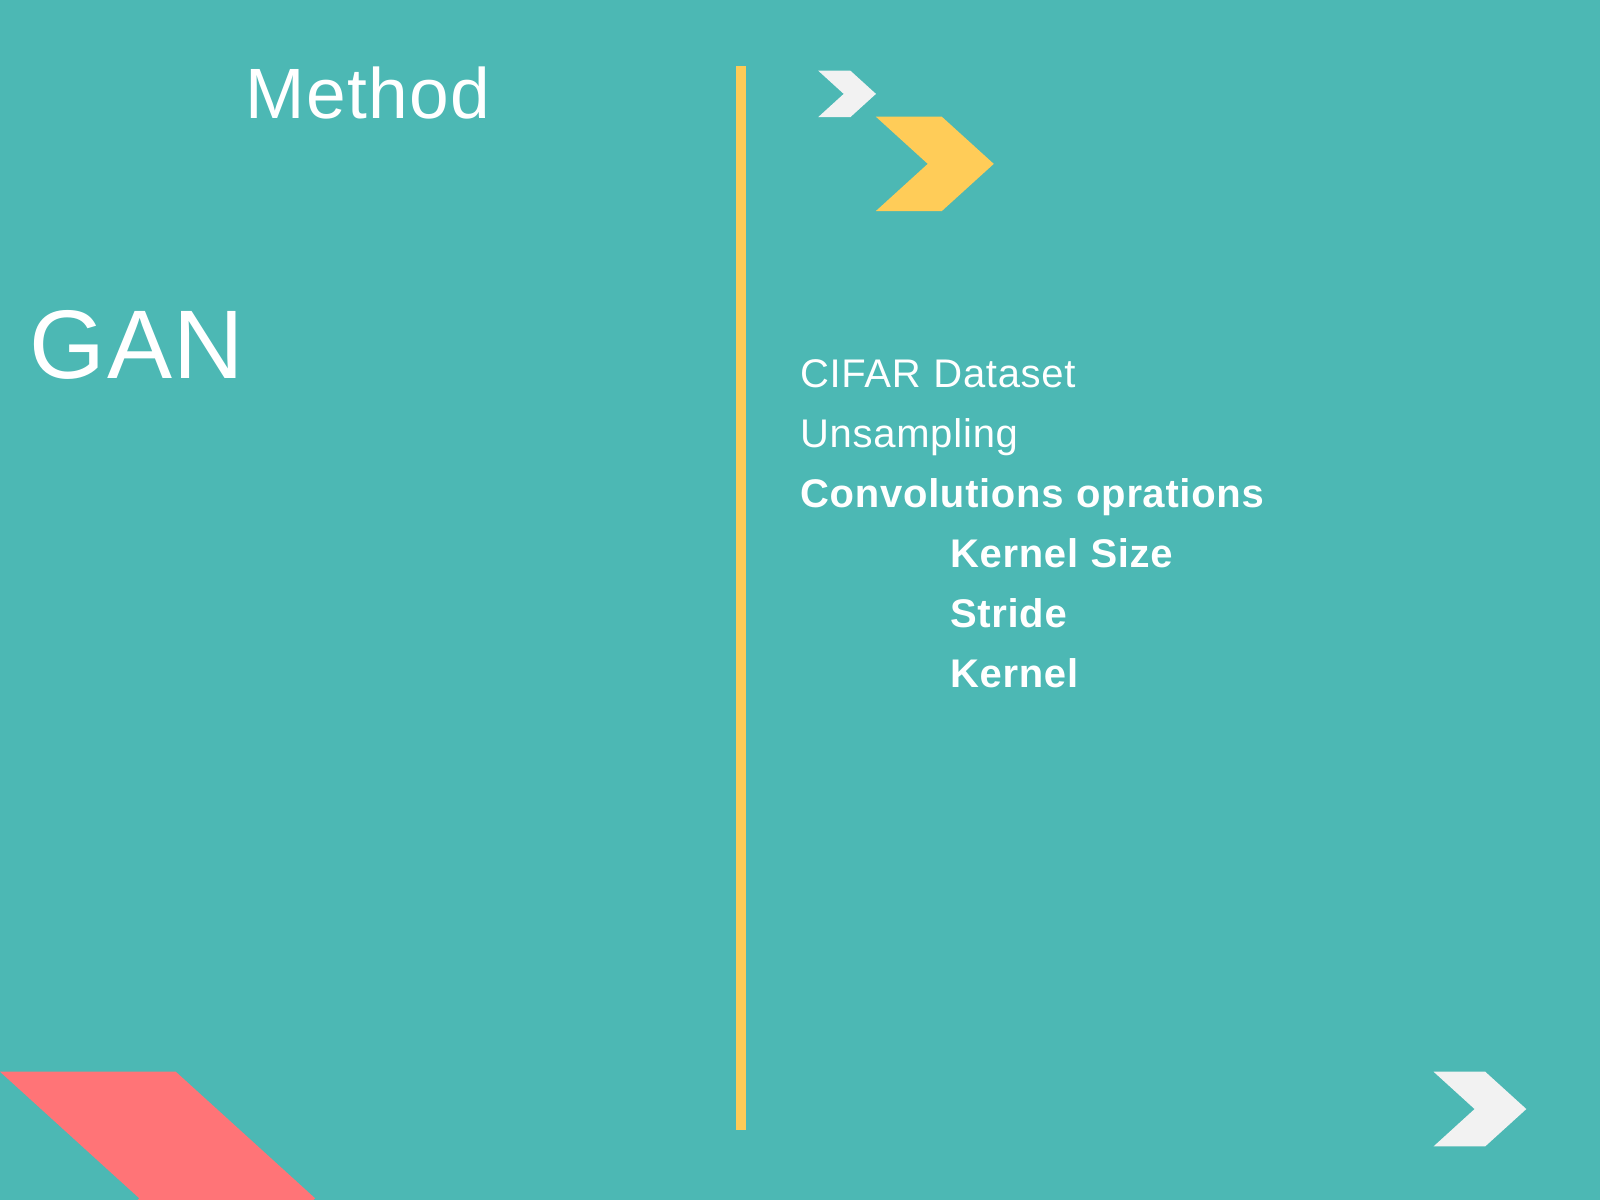

Method

CIFAR Dataset
Unsampling
Convolutions oprations
	Kernel Size
	Stride
	Kernel

GAN